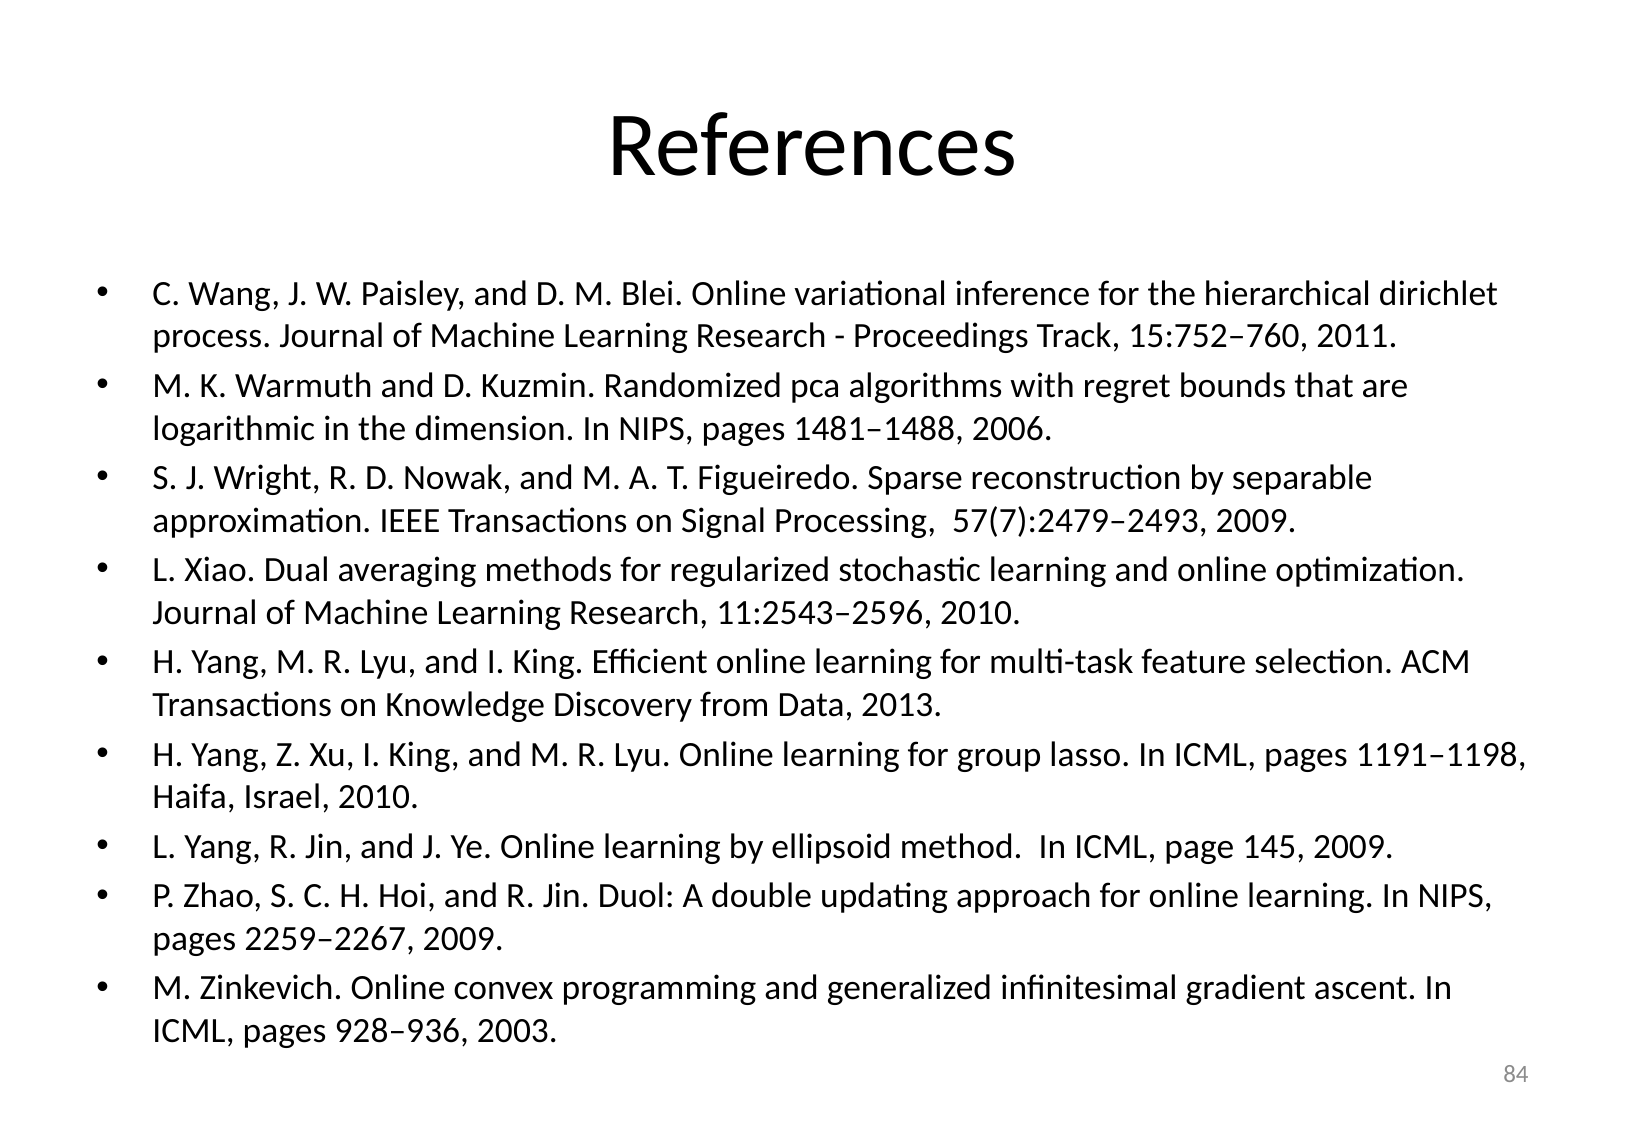

# References
C. Wang, J. W. Paisley, and D. M. Blei. Online variational inference for the hierarchical dirichlet process. Journal of Machine Learning Research - Proceedings Track, 15:752–760, 2011.
M. K. Warmuth and D. Kuzmin. Randomized pca algorithms with regret bounds that are logarithmic in the dimension. In NIPS, pages 1481–1488, 2006.
S. J. Wright, R. D. Nowak, and M. A. T. Figueiredo. Sparse reconstruction by separable approximation. IEEE Transactions on Signal Processing,  57(7):2479–2493, 2009.
L. Xiao. Dual averaging methods for regularized stochastic learning and online optimization. Journal of Machine Learning Research, 11:2543–2596, 2010.
H. Yang, M. R. Lyu, and I. King. Efficient online learning for multi-task feature selection. ACM Transactions on Knowledge Discovery from Data, 2013.
H. Yang, Z. Xu, I. King, and M. R. Lyu. Online learning for group lasso. In ICML, pages 1191–1198, Haifa, Israel, 2010.
L. Yang, R. Jin, and J. Ye. Online learning by ellipsoid method.  In ICML, page 145, 2009.
P. Zhao, S. C. H. Hoi, and R. Jin. Duol: A double updating approach for online learning. In NIPS, pages 2259–2267, 2009.
M. Zinkevich. Online convex programming and generalized infinitesimal gradient ascent. In ICML, pages 928–936, 2003.

84